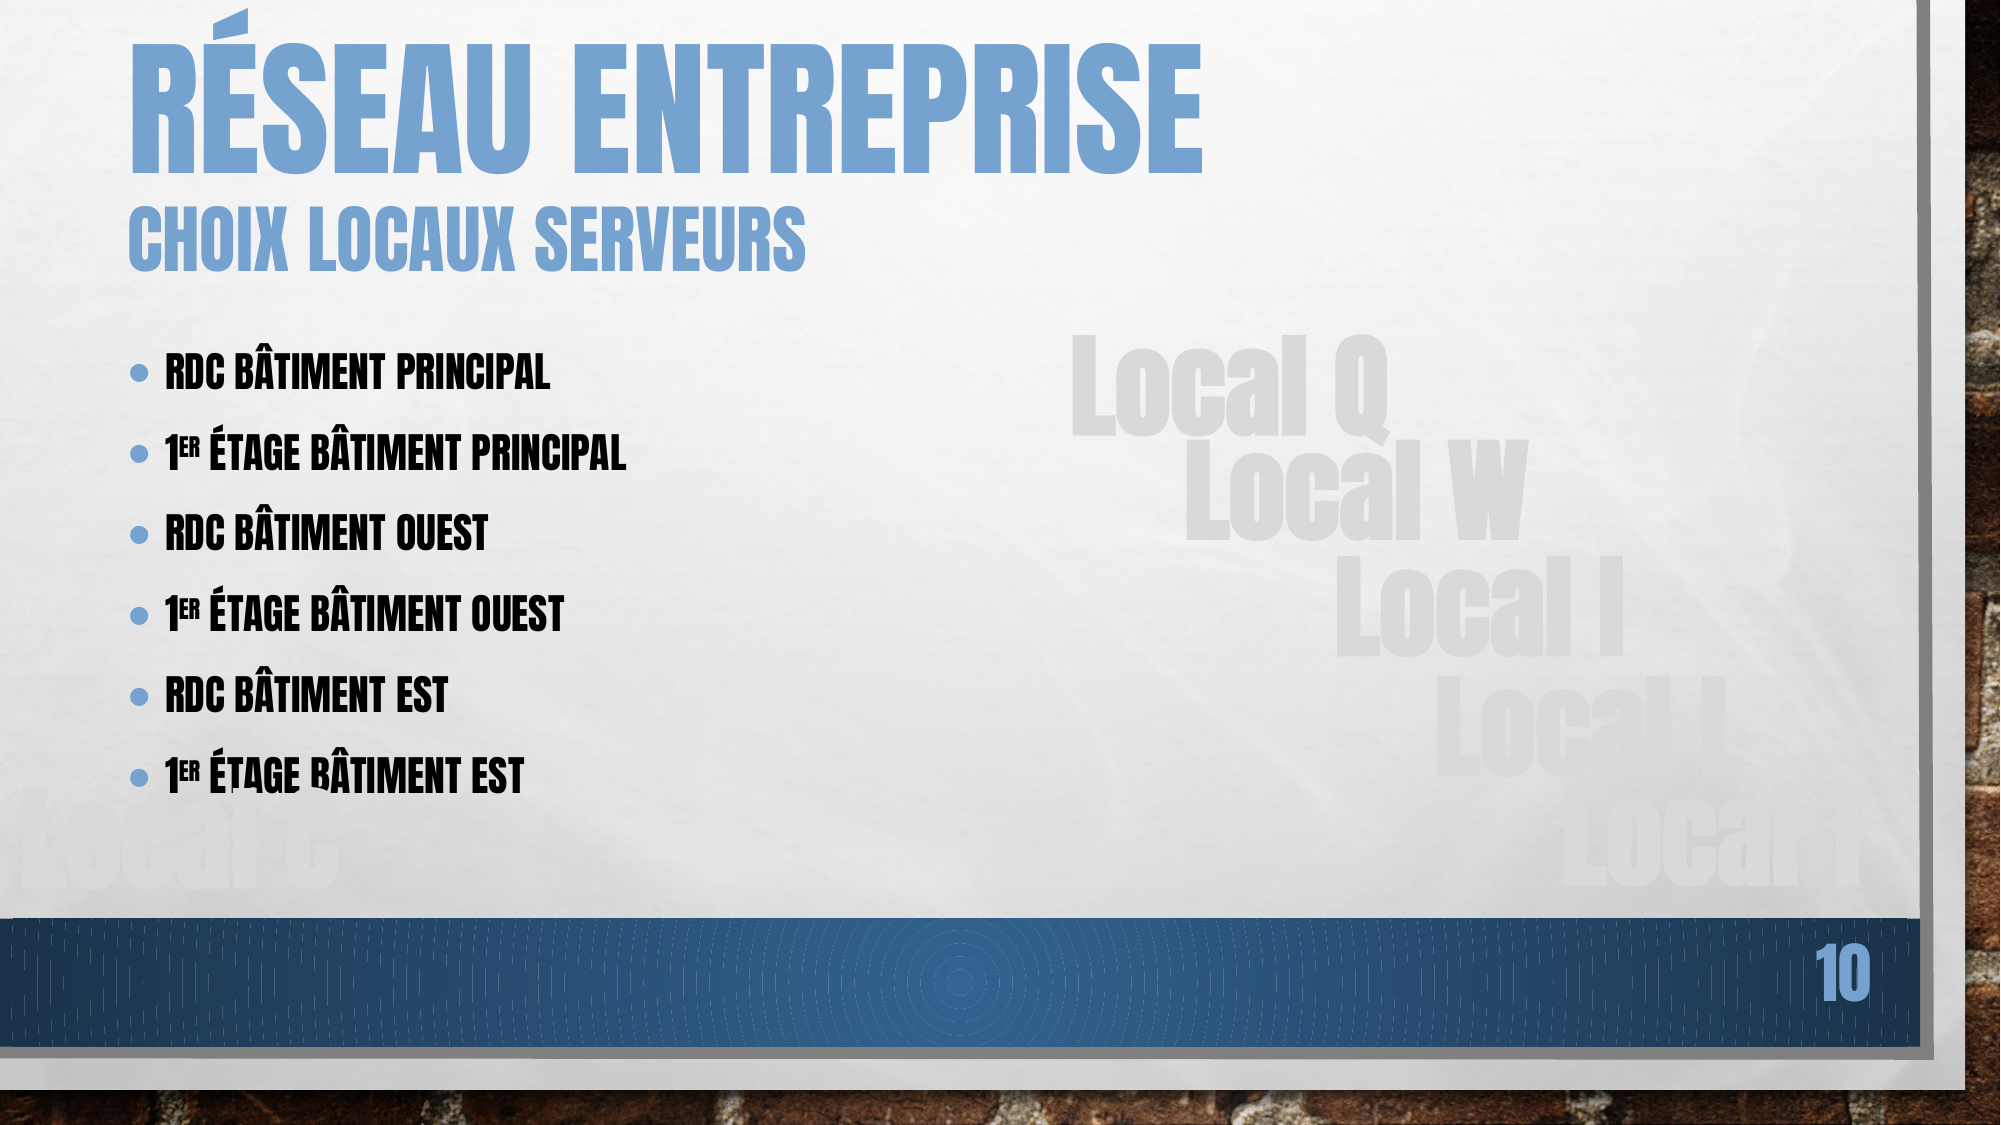

# Réseau entreprise Choix LOCAUX SERVEURS
Local Q
RDC Bâtiment principal
1er étage Bâtiment principal
RDC Bâtiment OUEST
1er étage Bâtiment OUEST
RDC Bâtiment EST
1er étage Bâtiment EST

Local W
Local I
Local L
Local T
Local C
10